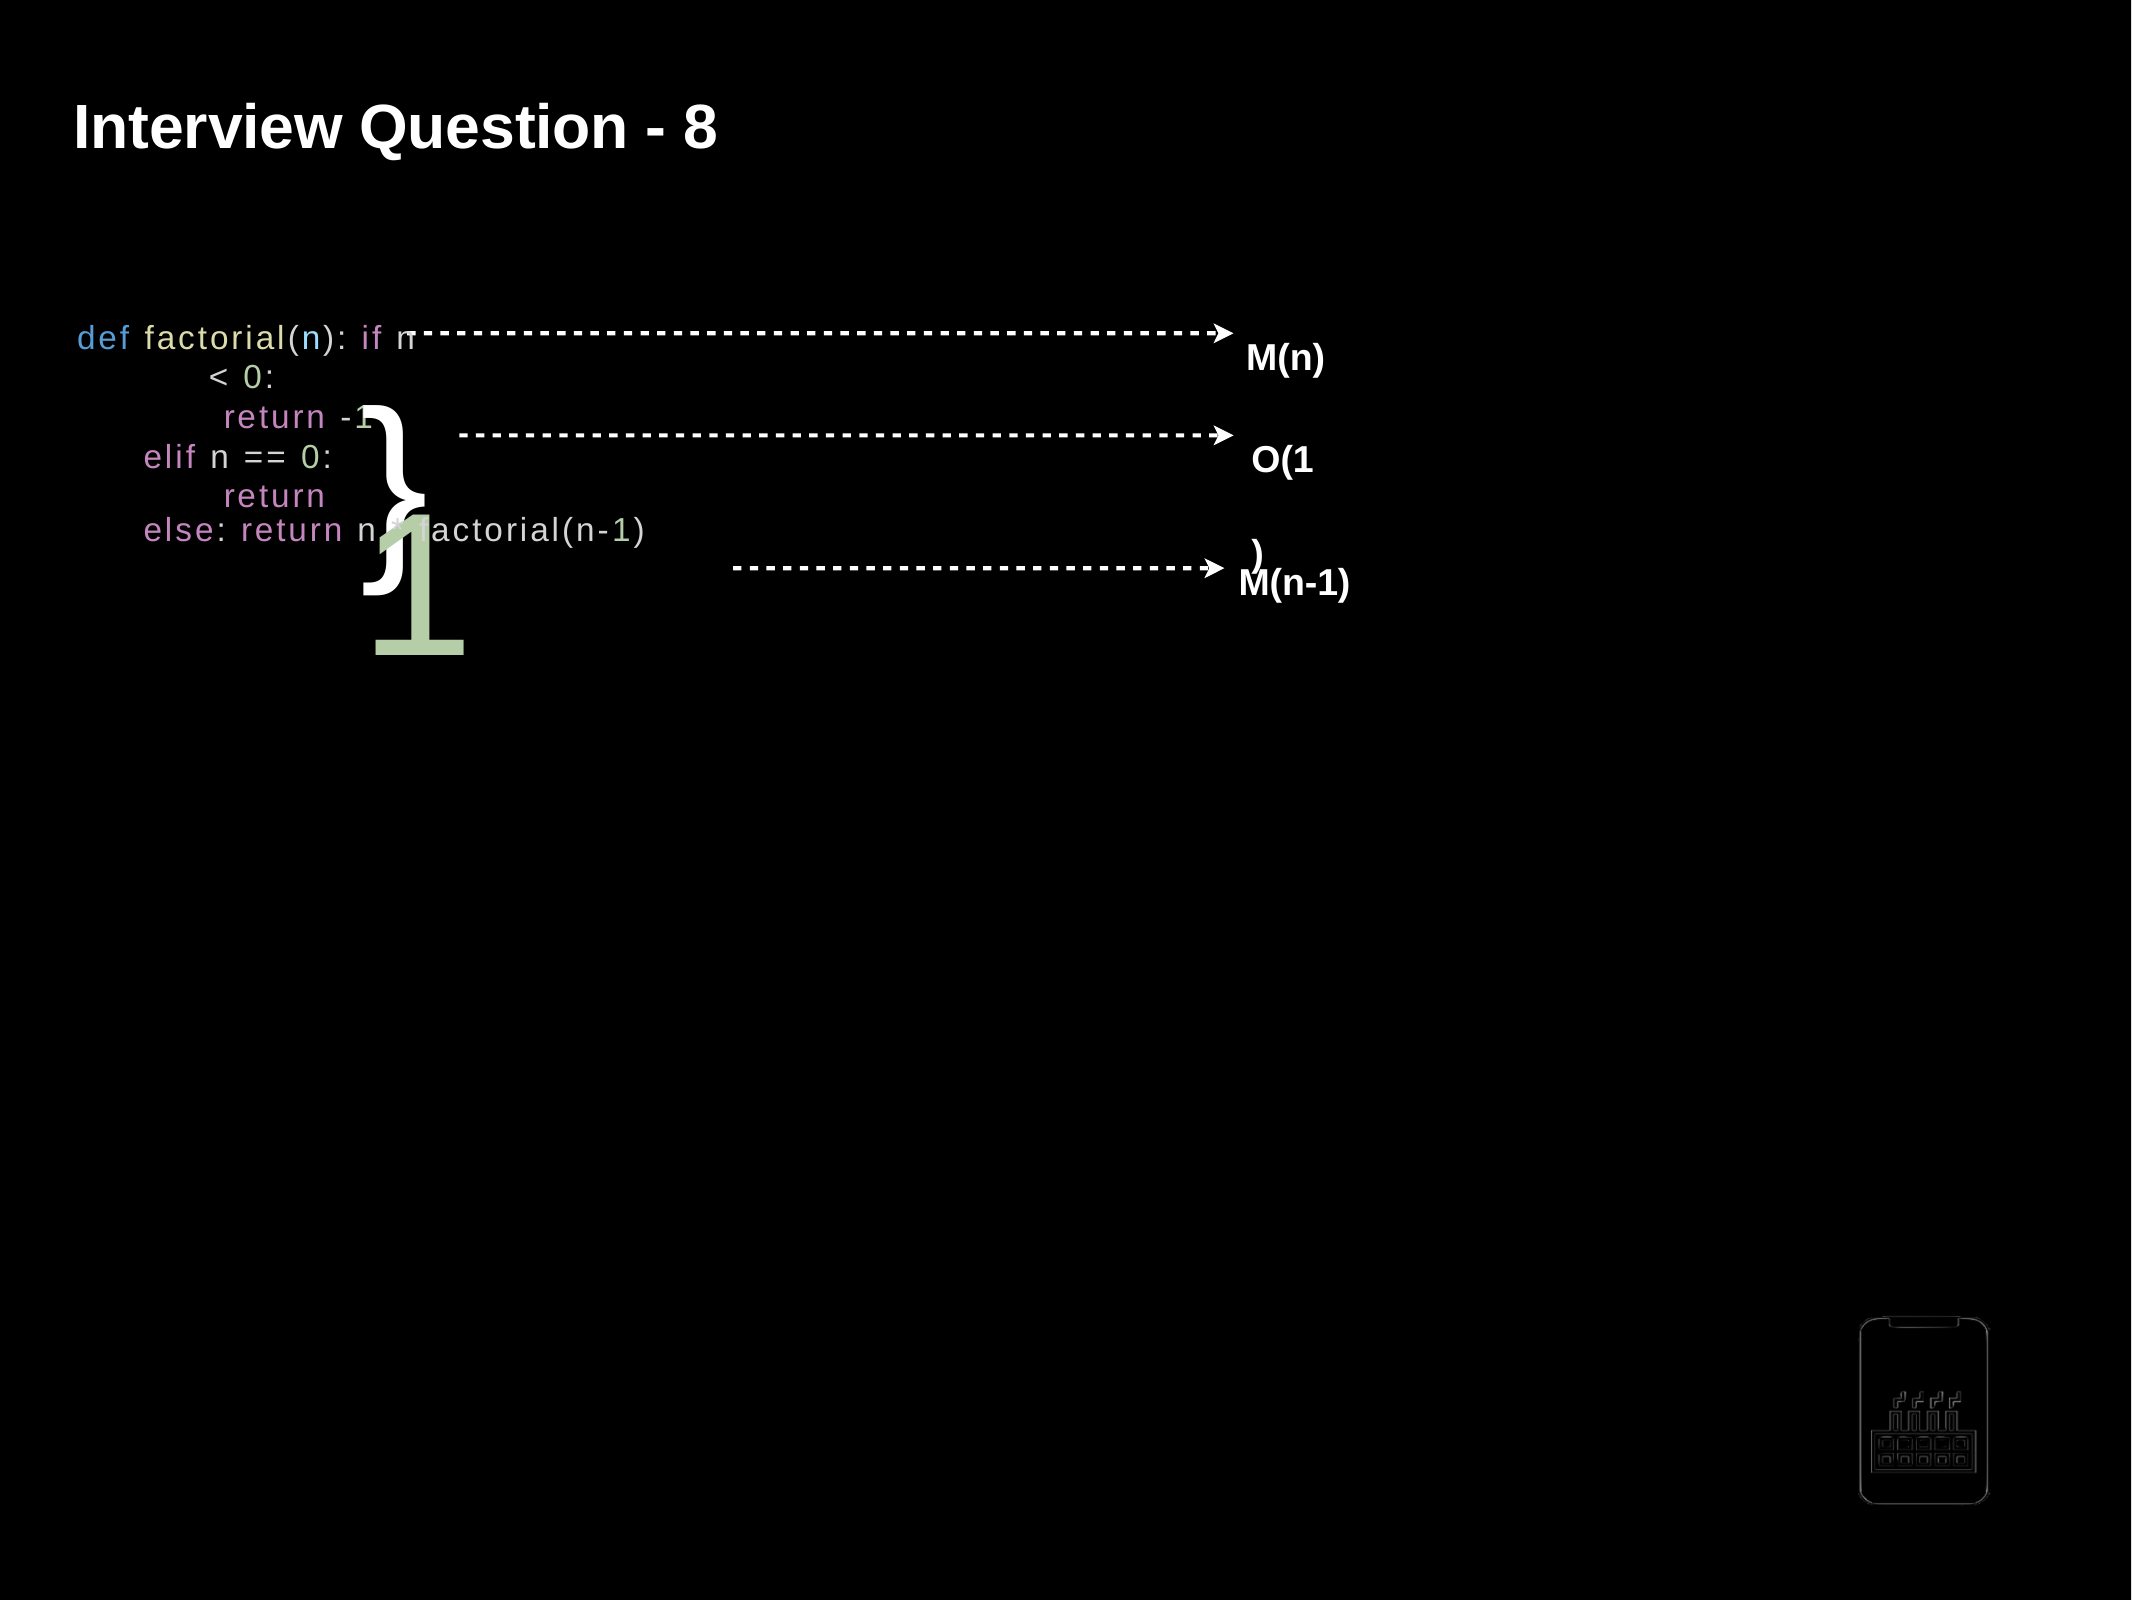

Interview Question - 8
What is the runtime of the below code?
M(n)

def factorial(n): if n < 0:
O(1)
return -1

elif n == 0:
return
}1
else: return n * factorial(n-1)

M(n-1)
n! = 1*2*3*…*n 3! = 1*2*3=6
M(n)=1+M(n-1)
=1+(1+M((n-1)-1)) =2+M(n-2) =2+1+M((n-2)-1) =3+M(n-3)
.
.
=a+M(n-a)
=n+M(n-n)
=n+1
=n
M(n)=O(1)+M(n-1)
}
M(0)=O(1)
M(n-1)=O(1)+M((n-1)-1)
M(n-2)=O(1)+M((n-2)-1)
Time Complexity : O(N)

AppMillers
www.appmillers.com